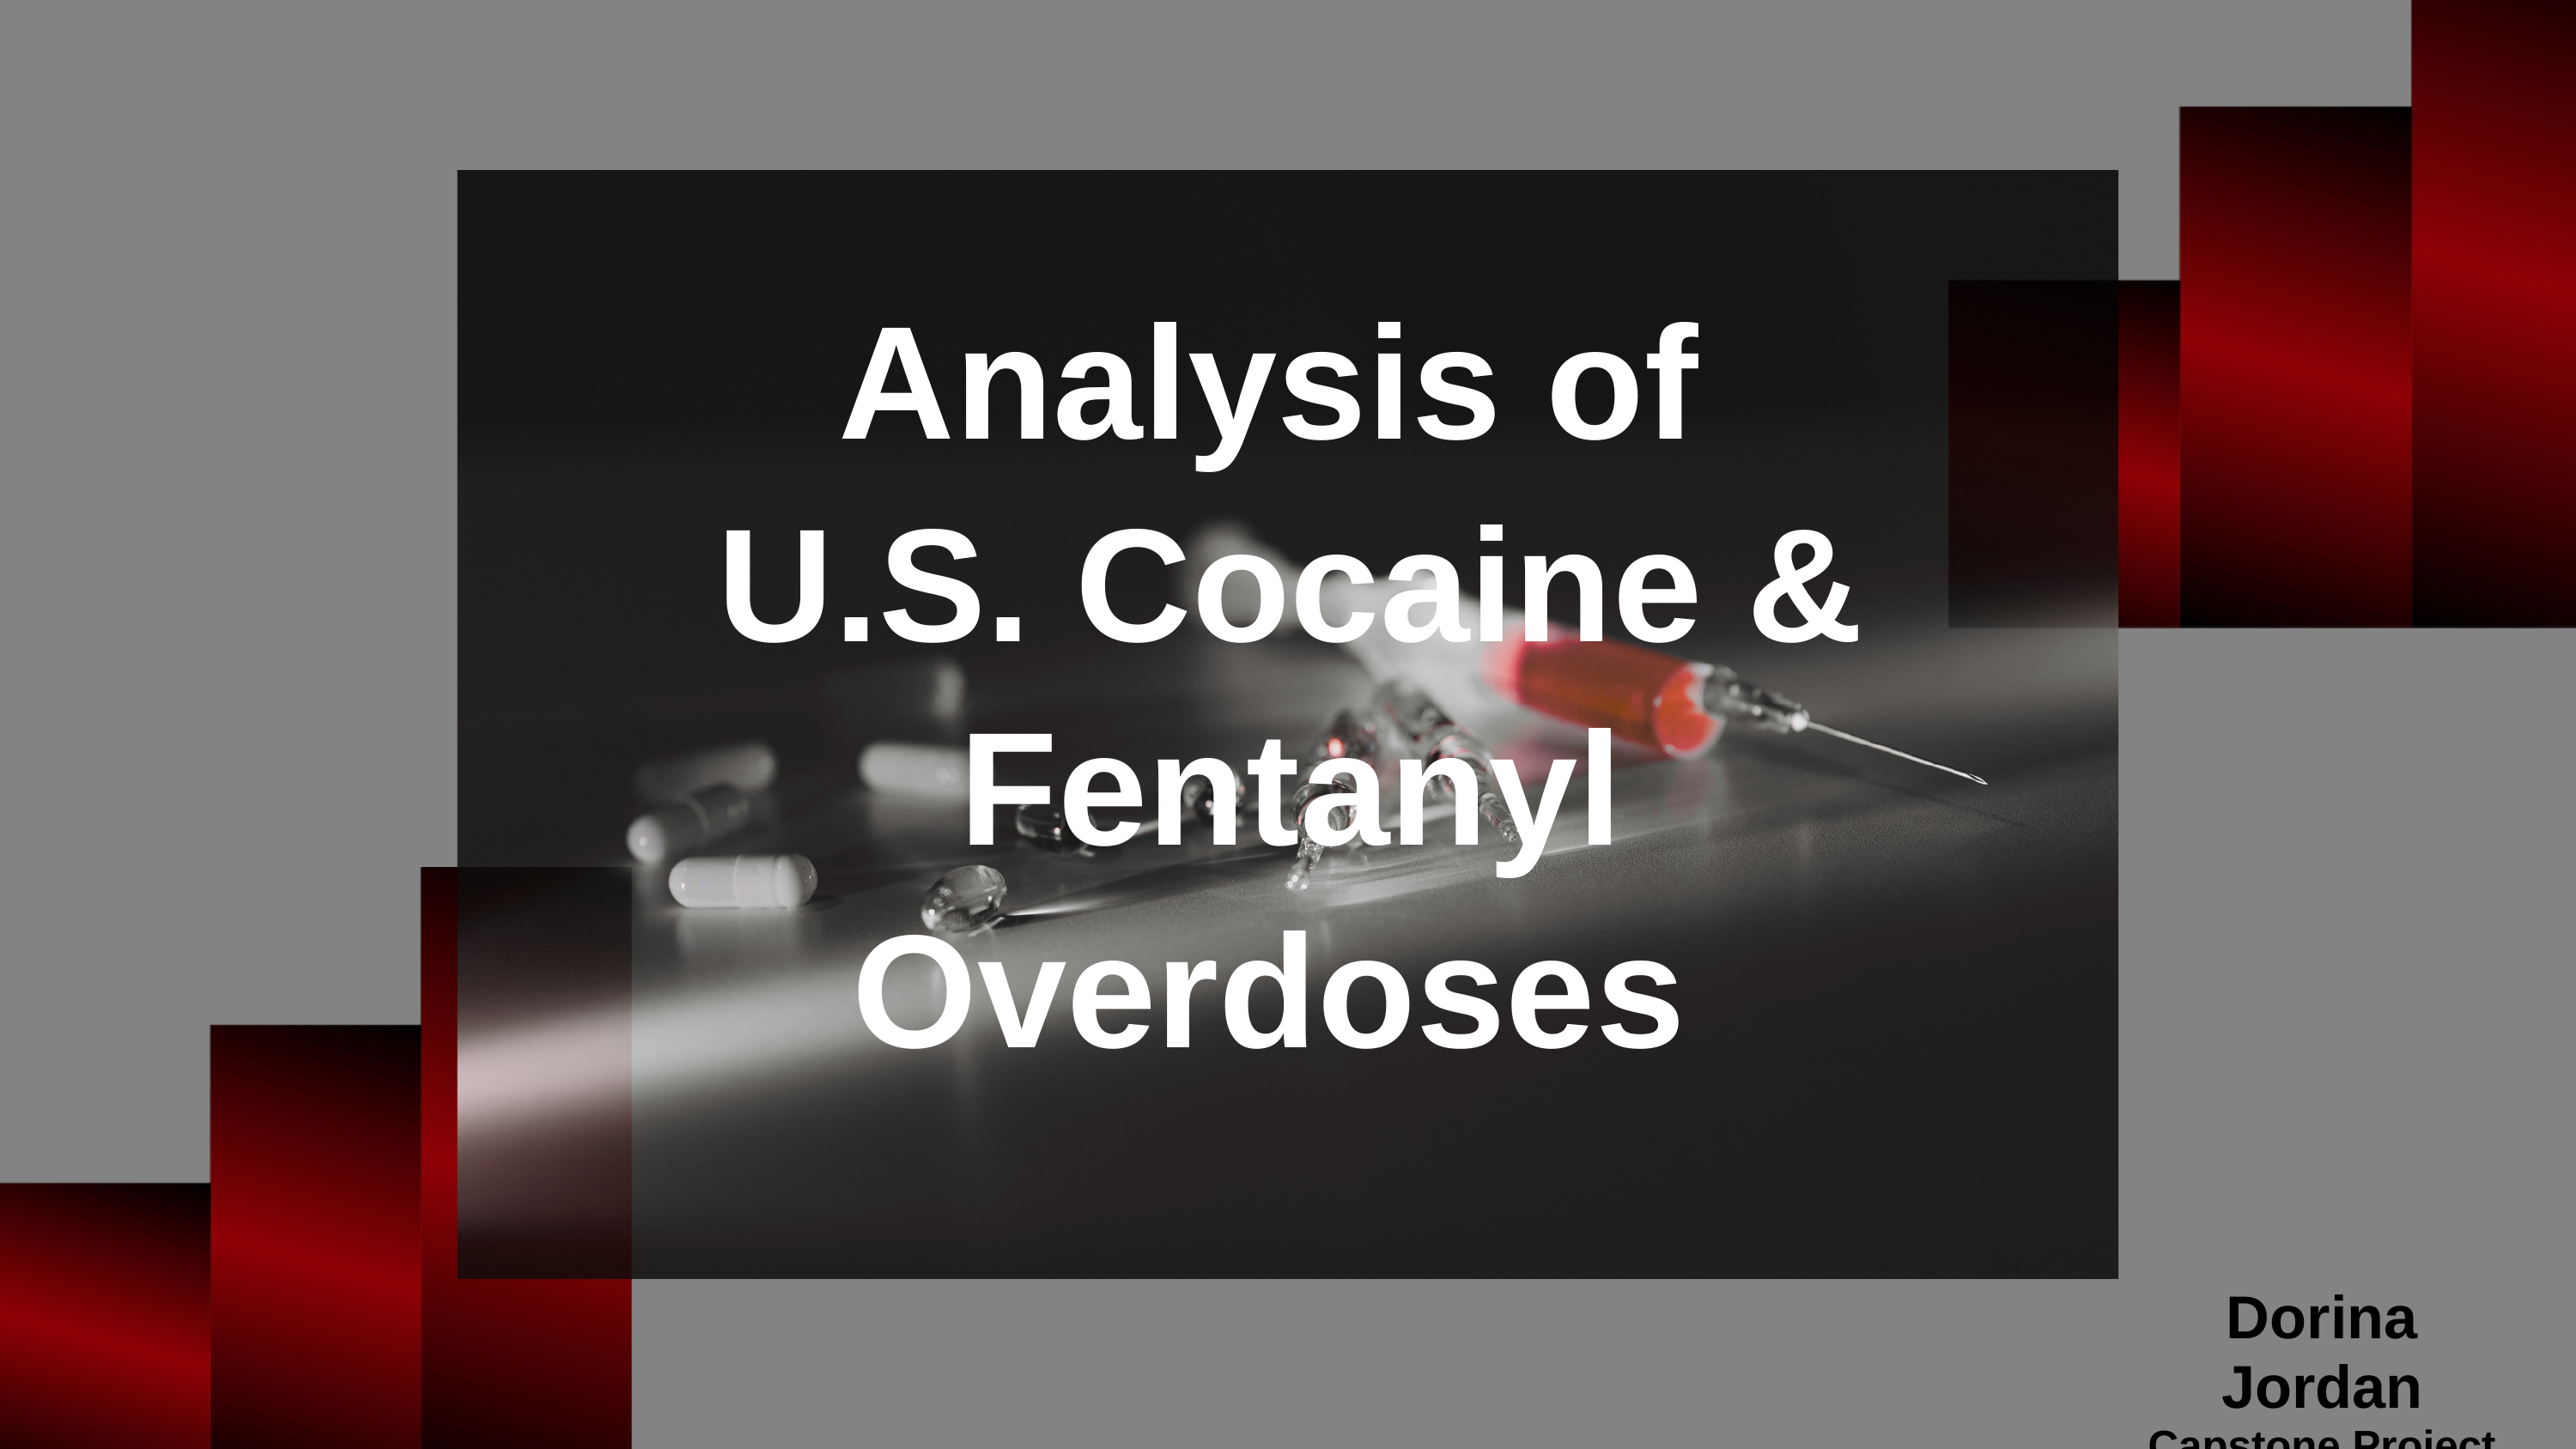

Analysis of
U.S. Cocaine & Fentanyl
Overdoses

Dorina Jordan
Capstone Project